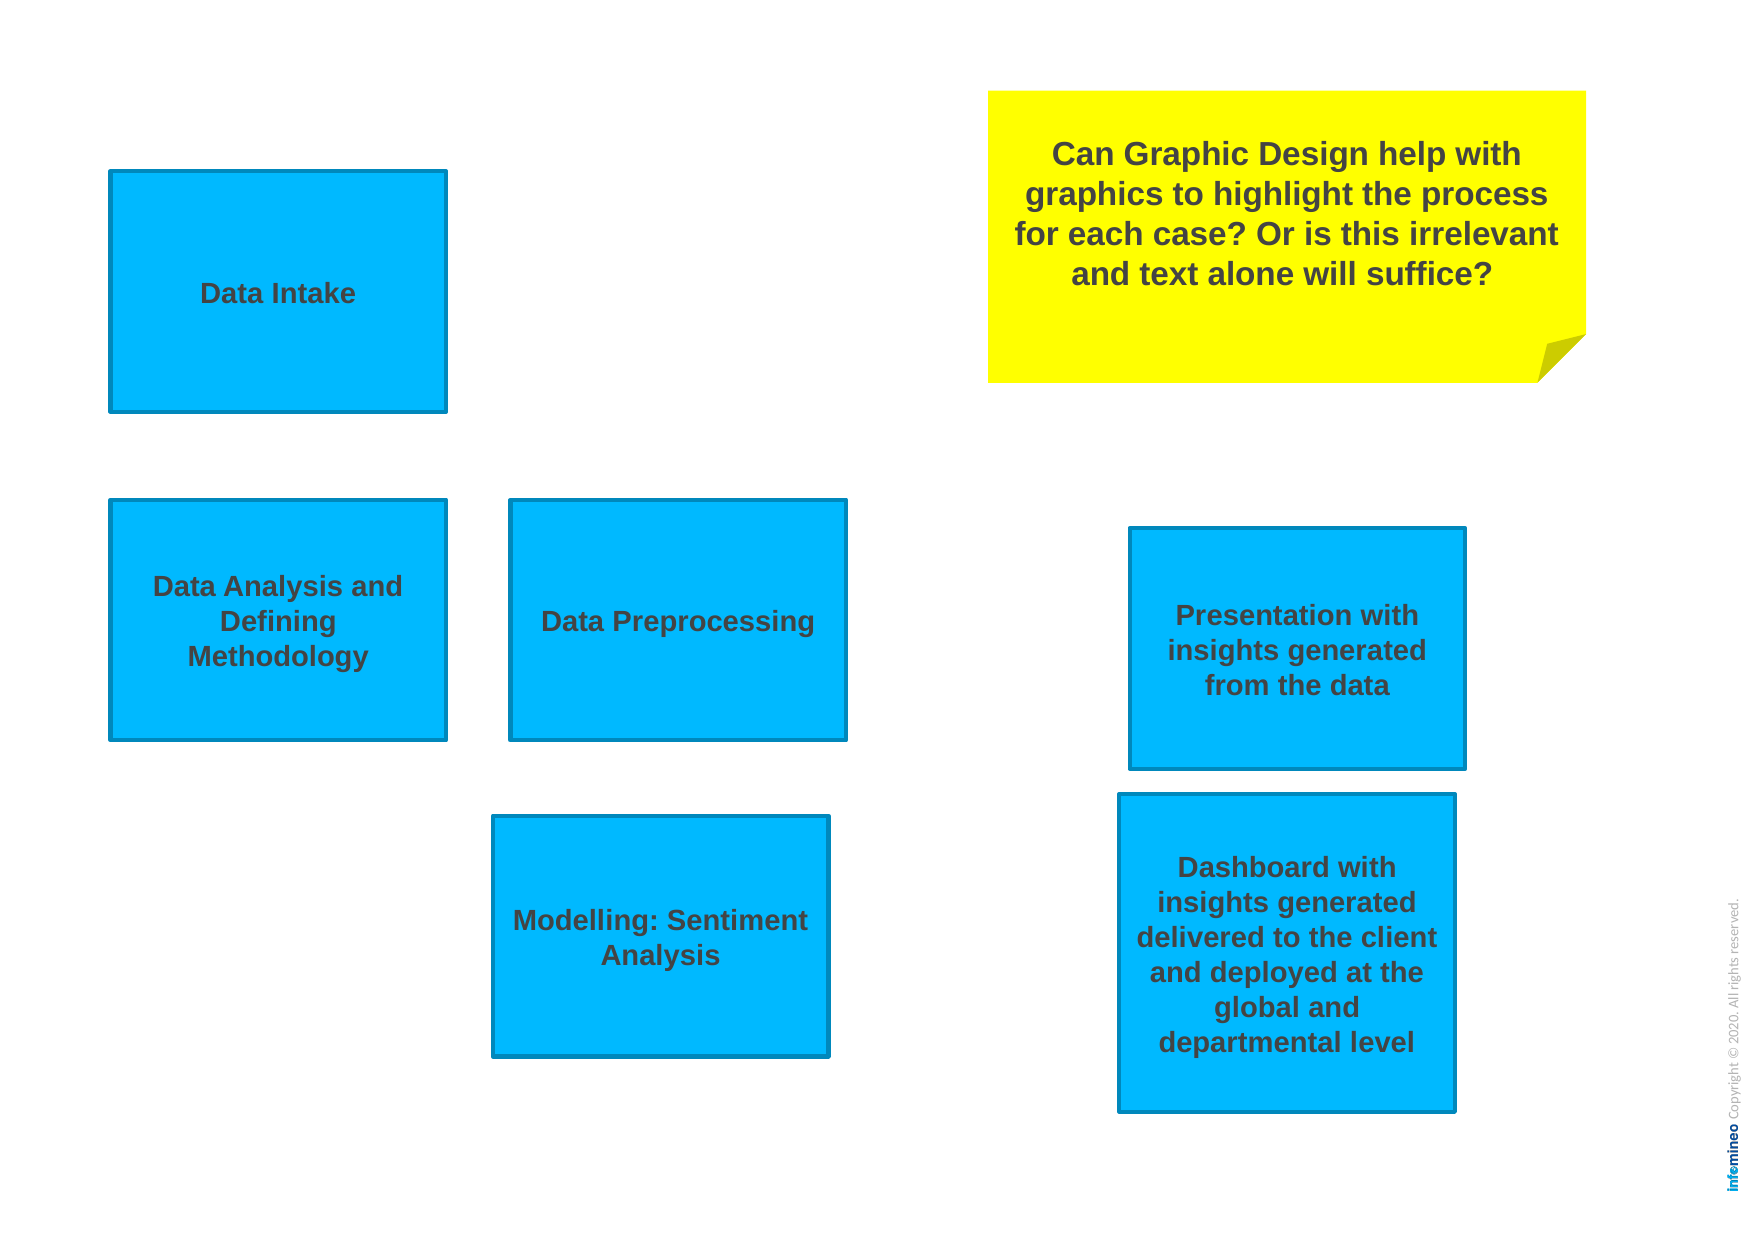

Can Graphic Design help with graphics to highlight the process for each case? Or is this irrelevant and text alone will suffice?
Data Intake
Data Analysis and Defining Methodology
Data Preprocessing
Presentation with insights generated from the data
Dashboard with insights generated delivered to the client and deployed at the global and departmental level
Modelling: Sentiment Analysis